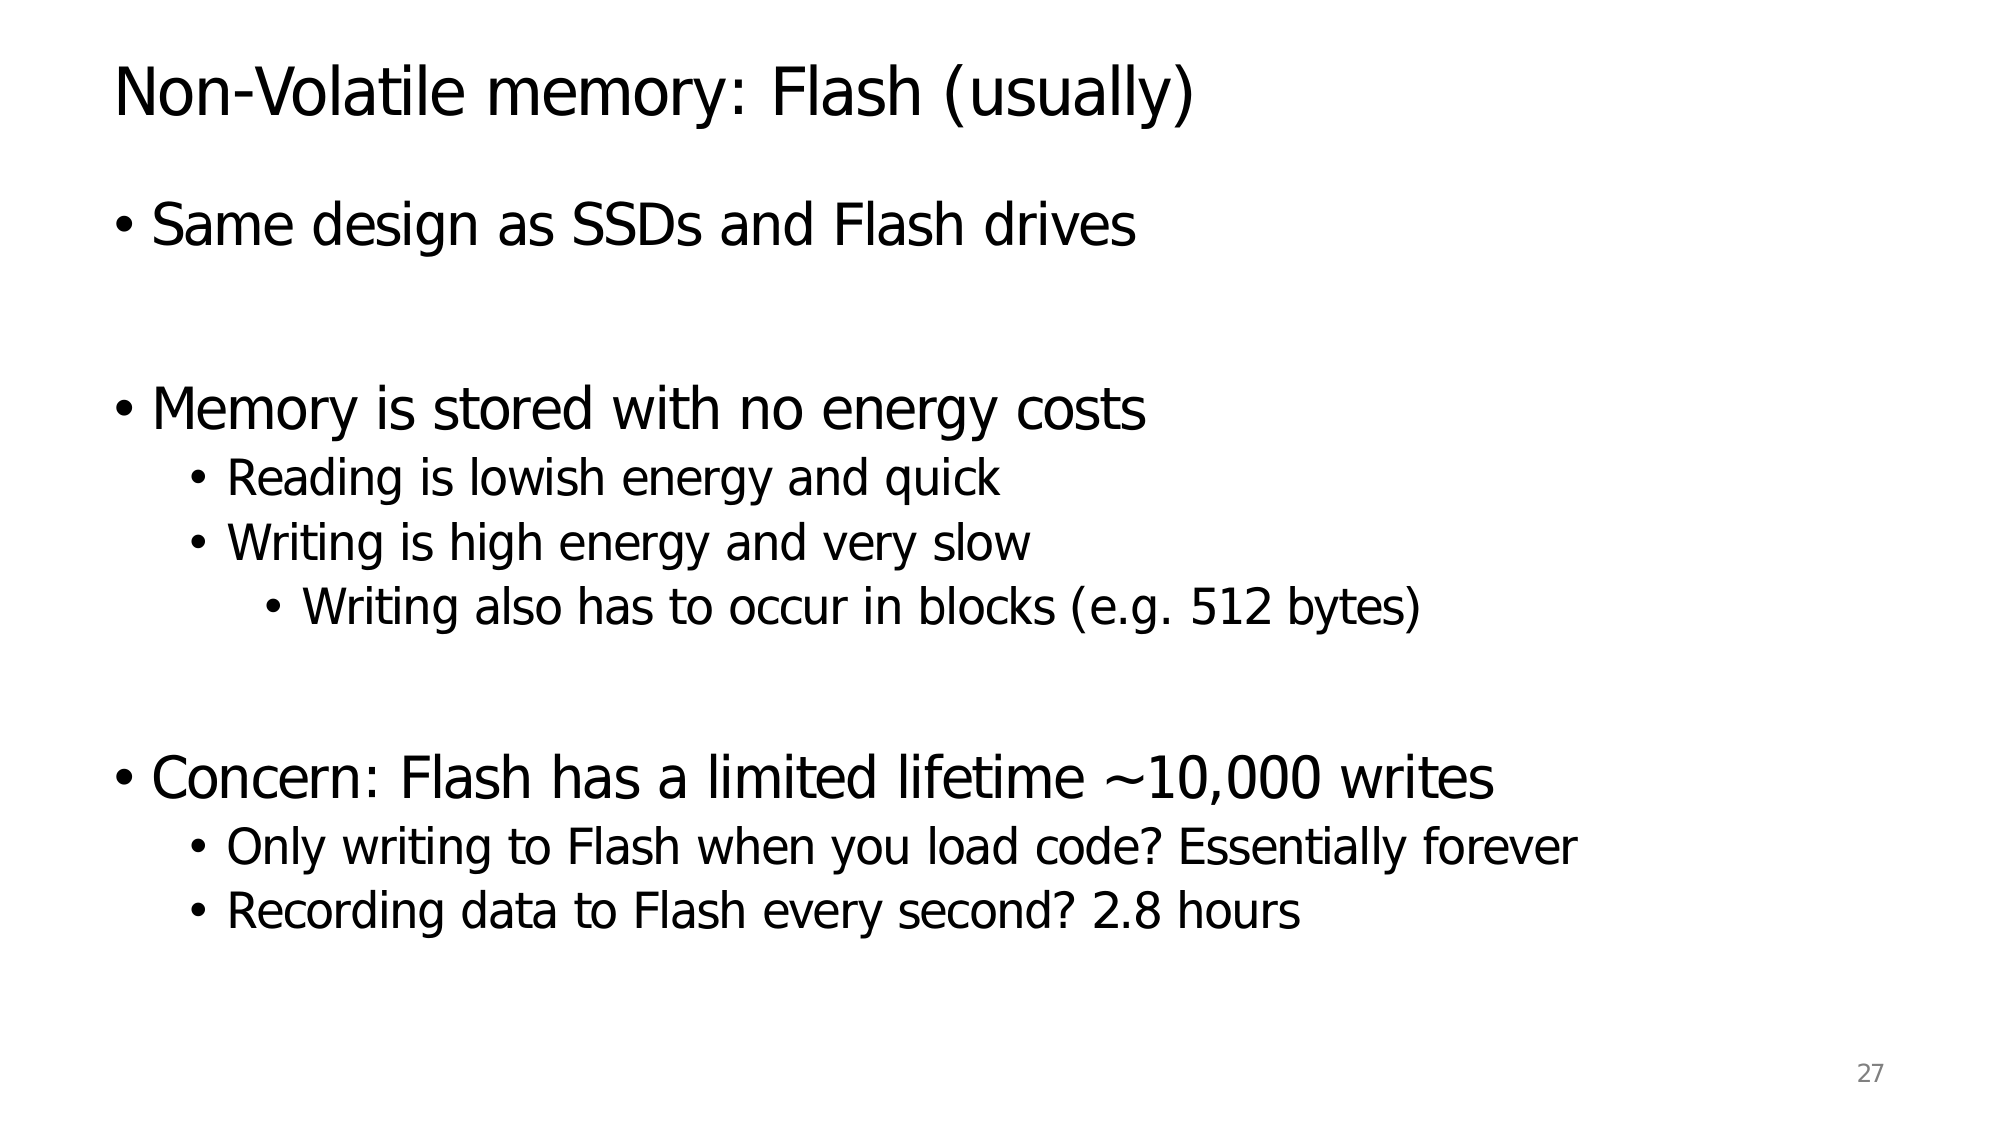

# Non-Volatile memory: Flash (usually)
Same design as SSDs and Flash drives

Memory is stored with no energy costs
Reading is lowish energy and quick
Writing is high energy and very slow
Writing also has to occur in blocks (e.g. 512 bytes)

Concern: Flash has a limited lifetime ~10,000 writes
Only writing to Flash when you load code? Essentially forever
Recording data to Flash every second? 2.8 hours
27